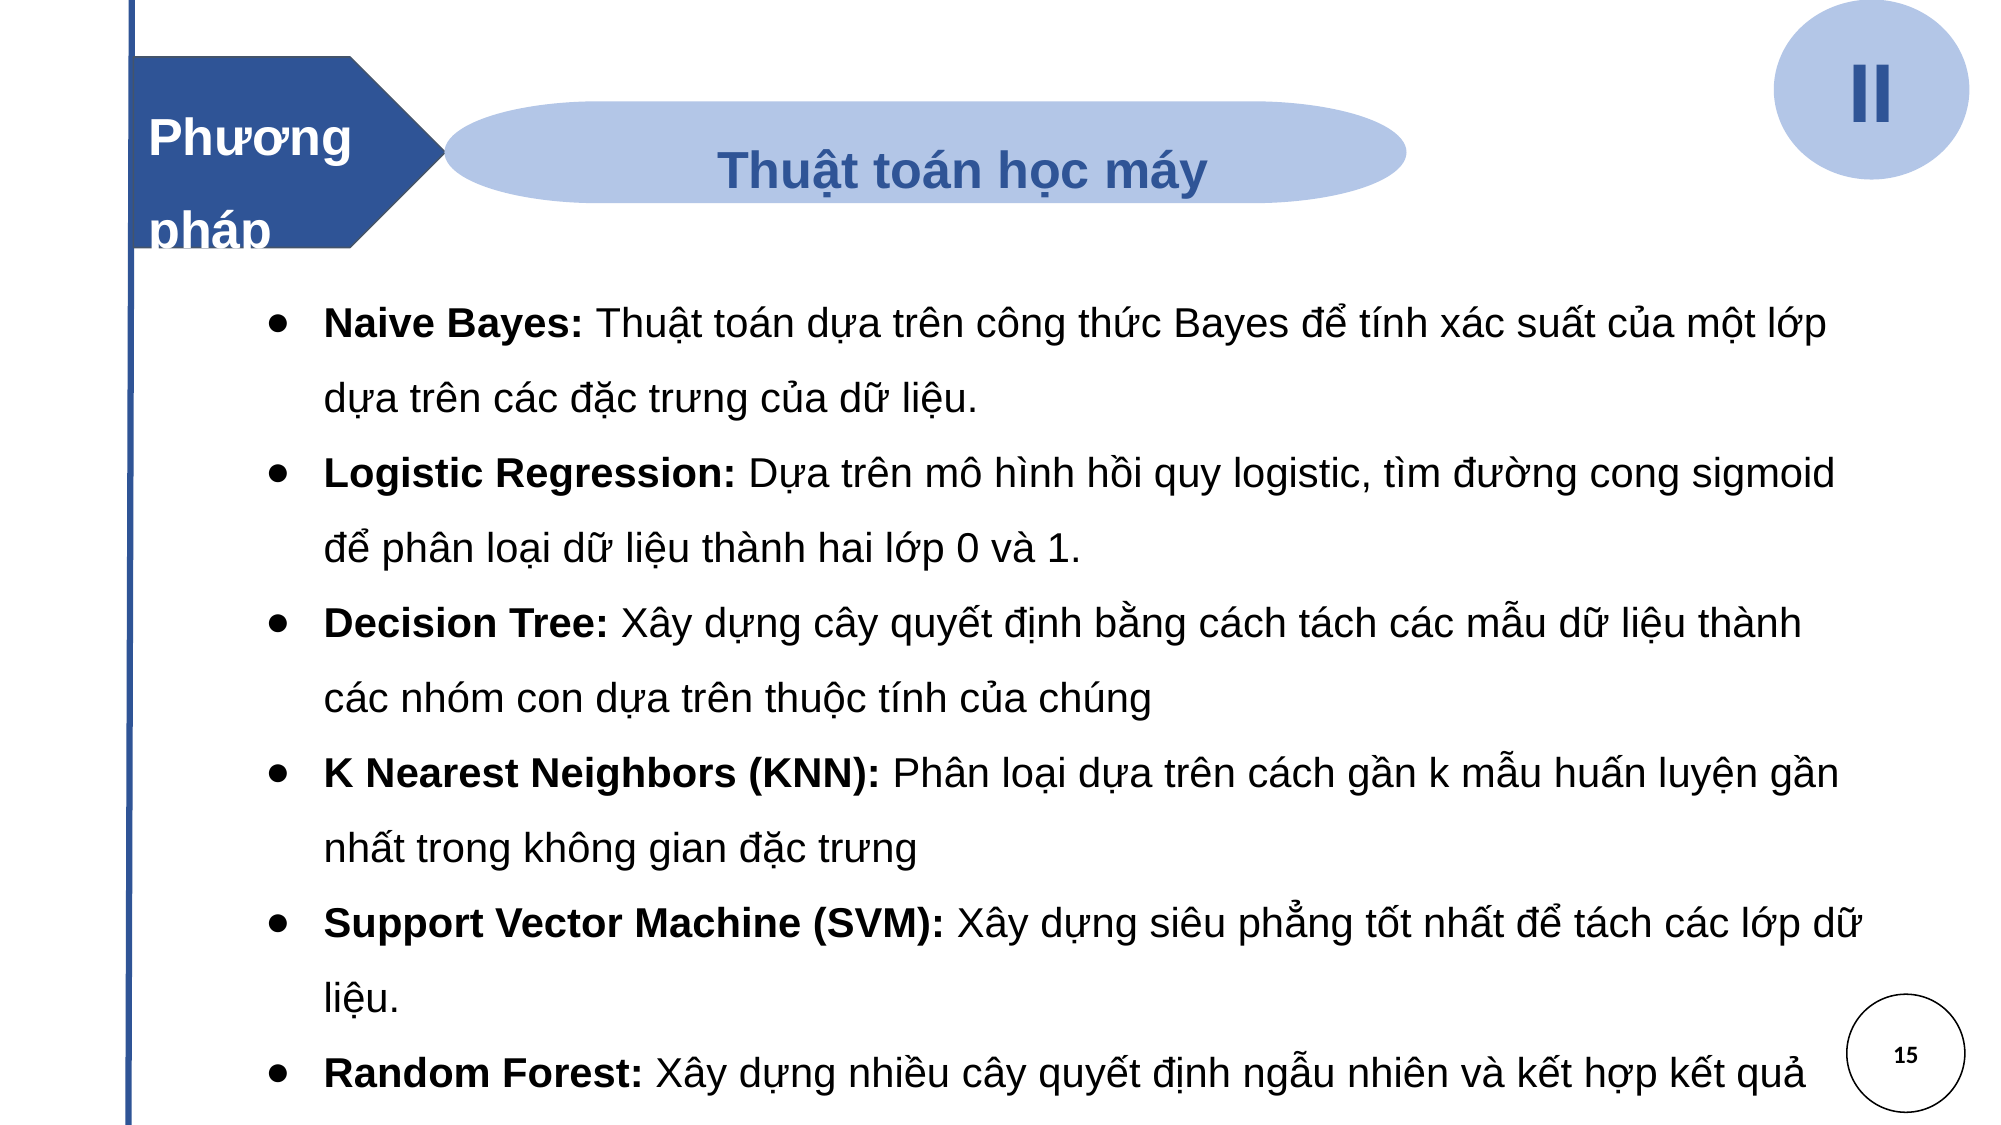

II
Phương pháp
Thuật toán học máy
Naive Bayes: Thuật toán dựa trên công thức Bayes để tính xác suất của một lớp dựa trên các đặc trưng của dữ liệu.
Logistic Regression: Dựa trên mô hình hồi quy logistic, tìm đường cong sigmoid để phân loại dữ liệu thành hai lớp 0 và 1.
Decision Tree: Xây dựng cây quyết định bằng cách tách các mẫu dữ liệu thành các nhóm con dựa trên thuộc tính của chúng
K Nearest Neighbors (KNN): Phân loại dựa trên cách gần k mẫu huấn luyện gần nhất trong không gian đặc trưng
Support Vector Machine (SVM): Xây dựng siêu phẳng tốt nhất để tách các lớp dữ liệu.
Random Forest: Xây dựng nhiều cây quyết định ngẫu nhiên và kết hợp kết quả của chúng để phân loại.
15